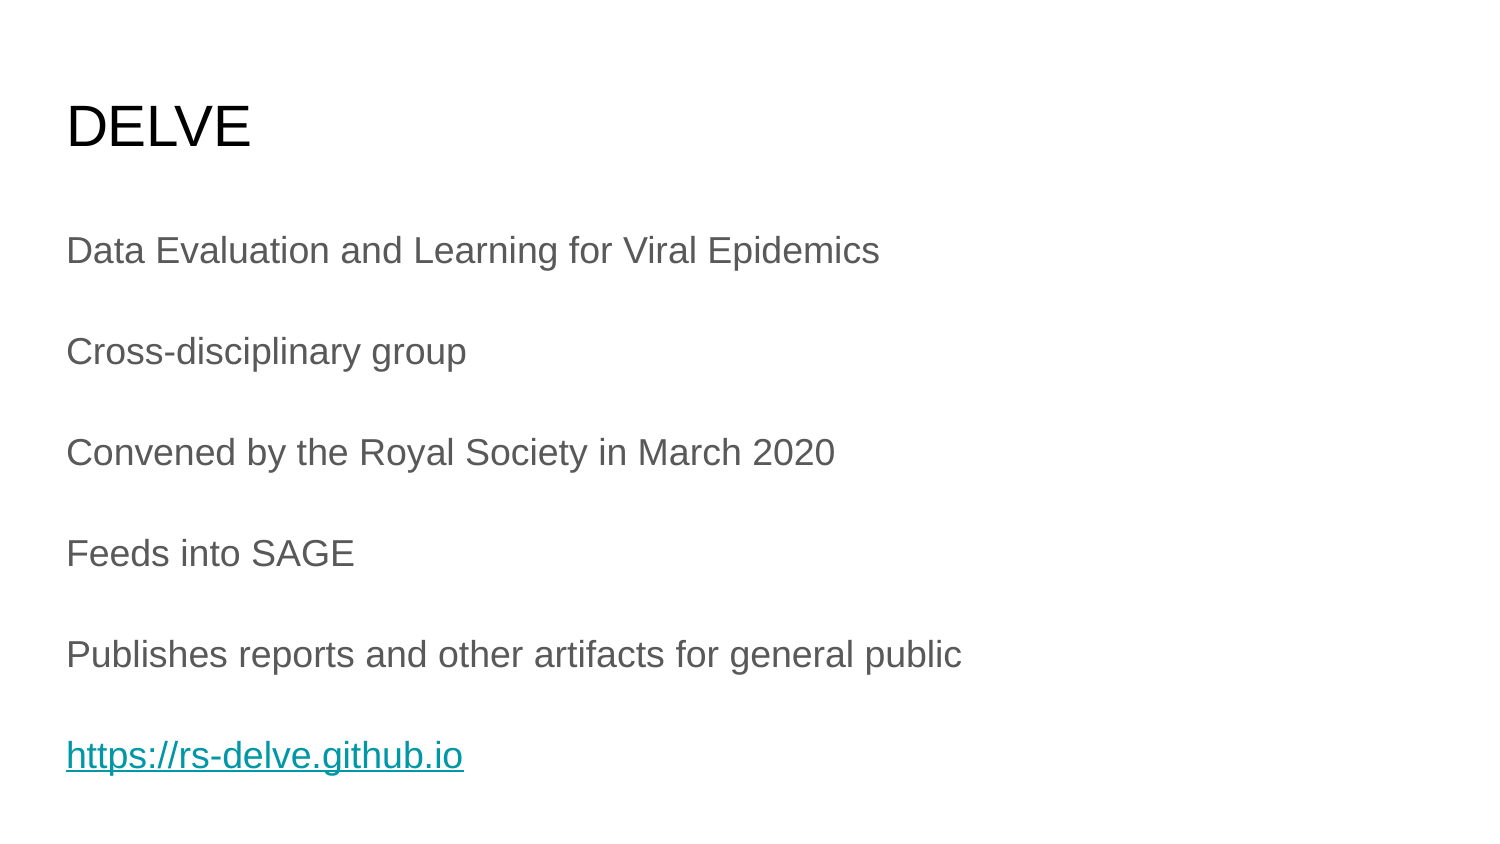

# DELVE
Data Evaluation and Learning for Viral Epidemics
Cross-disciplinary group
Convened by the Royal Society in March 2020
Feeds into SAGE
Publishes reports and other artifacts for general public
https://rs-delve.github.io